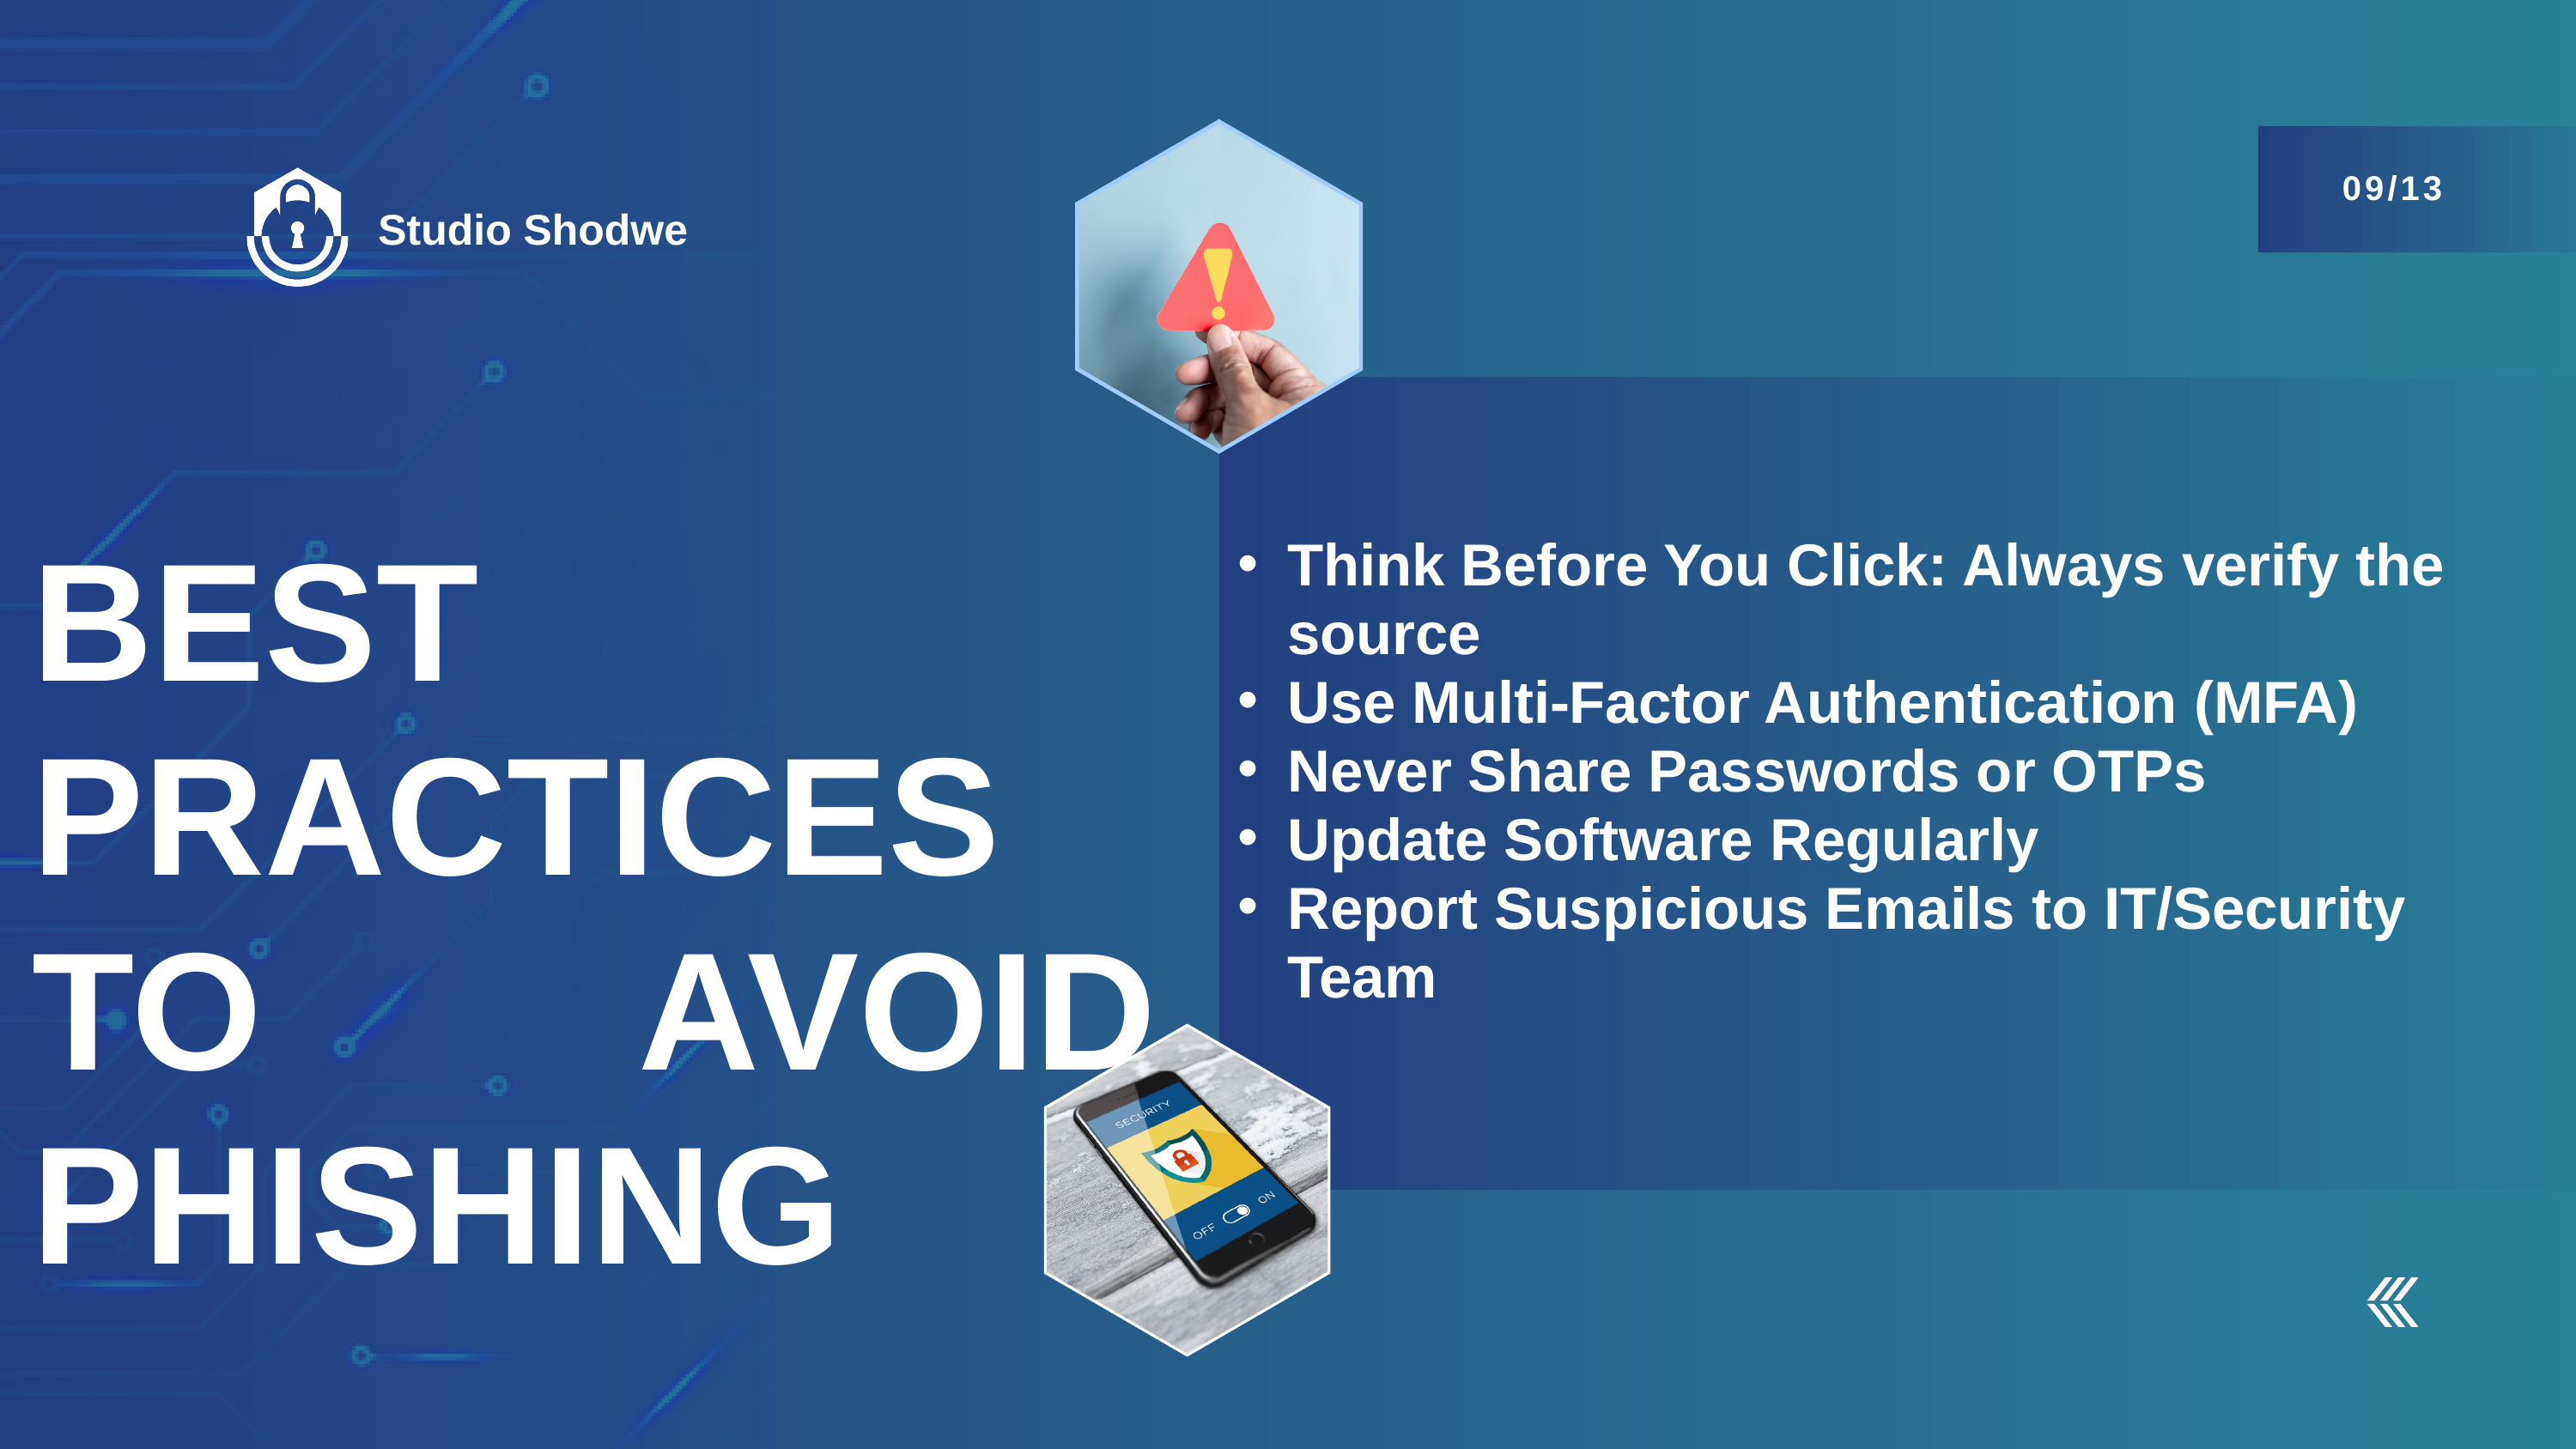

09/13
Studio Shodwe

BEST PRACTICES TO AVOID PHISHING
Think Before You Click: Always verify the source
Use Multi-Factor Authentication (MFA)
Never Share Passwords or OTPs
Update Software Regularly
Report Suspicious Emails to IT/Security Team